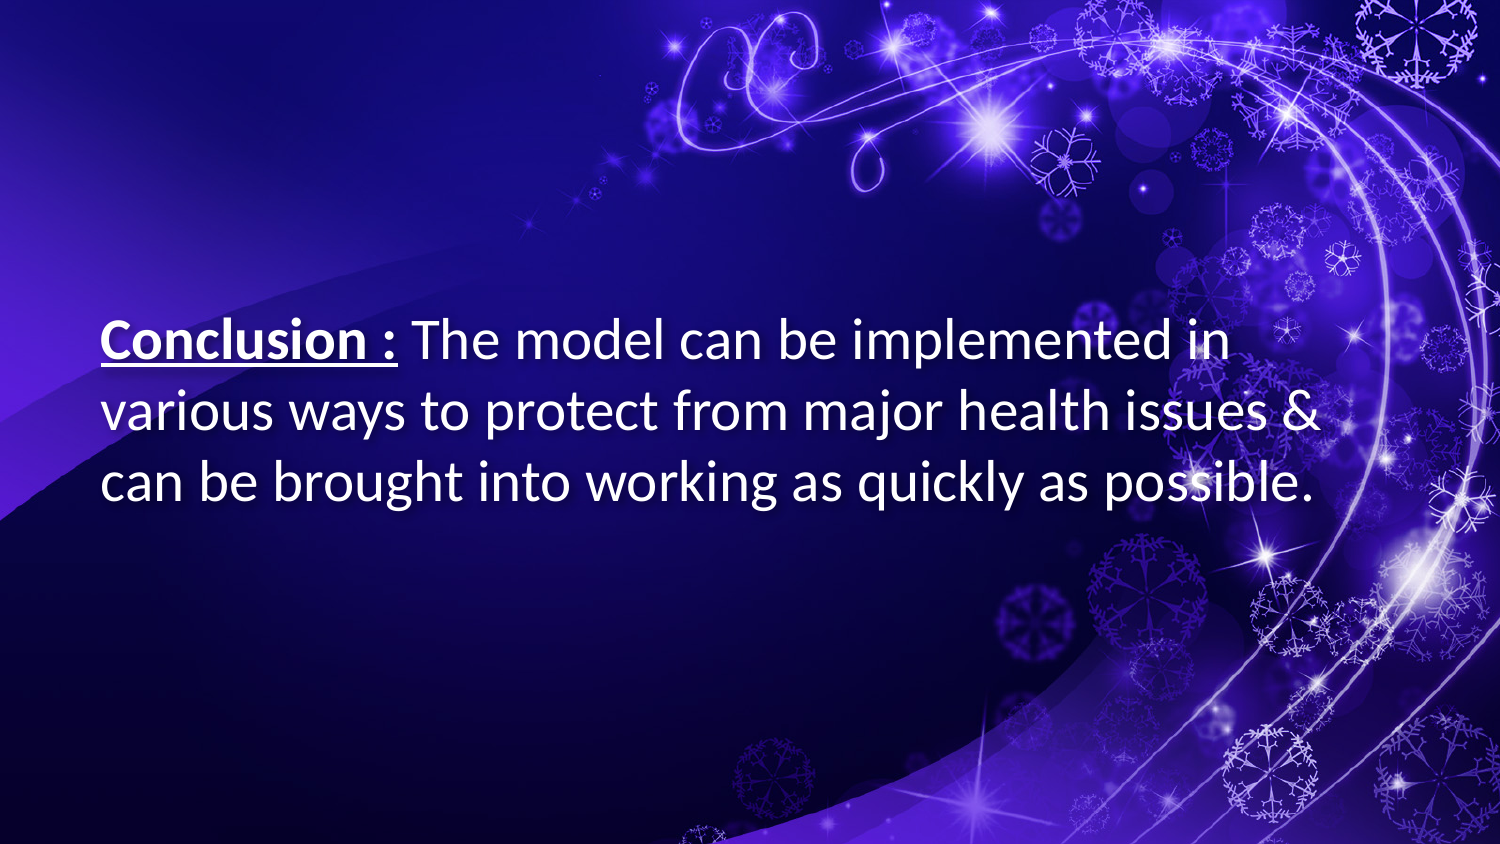

# Conclusion : The model can be implemented in various ways to protect from major health issues & can be brought into working as quickly as possible.